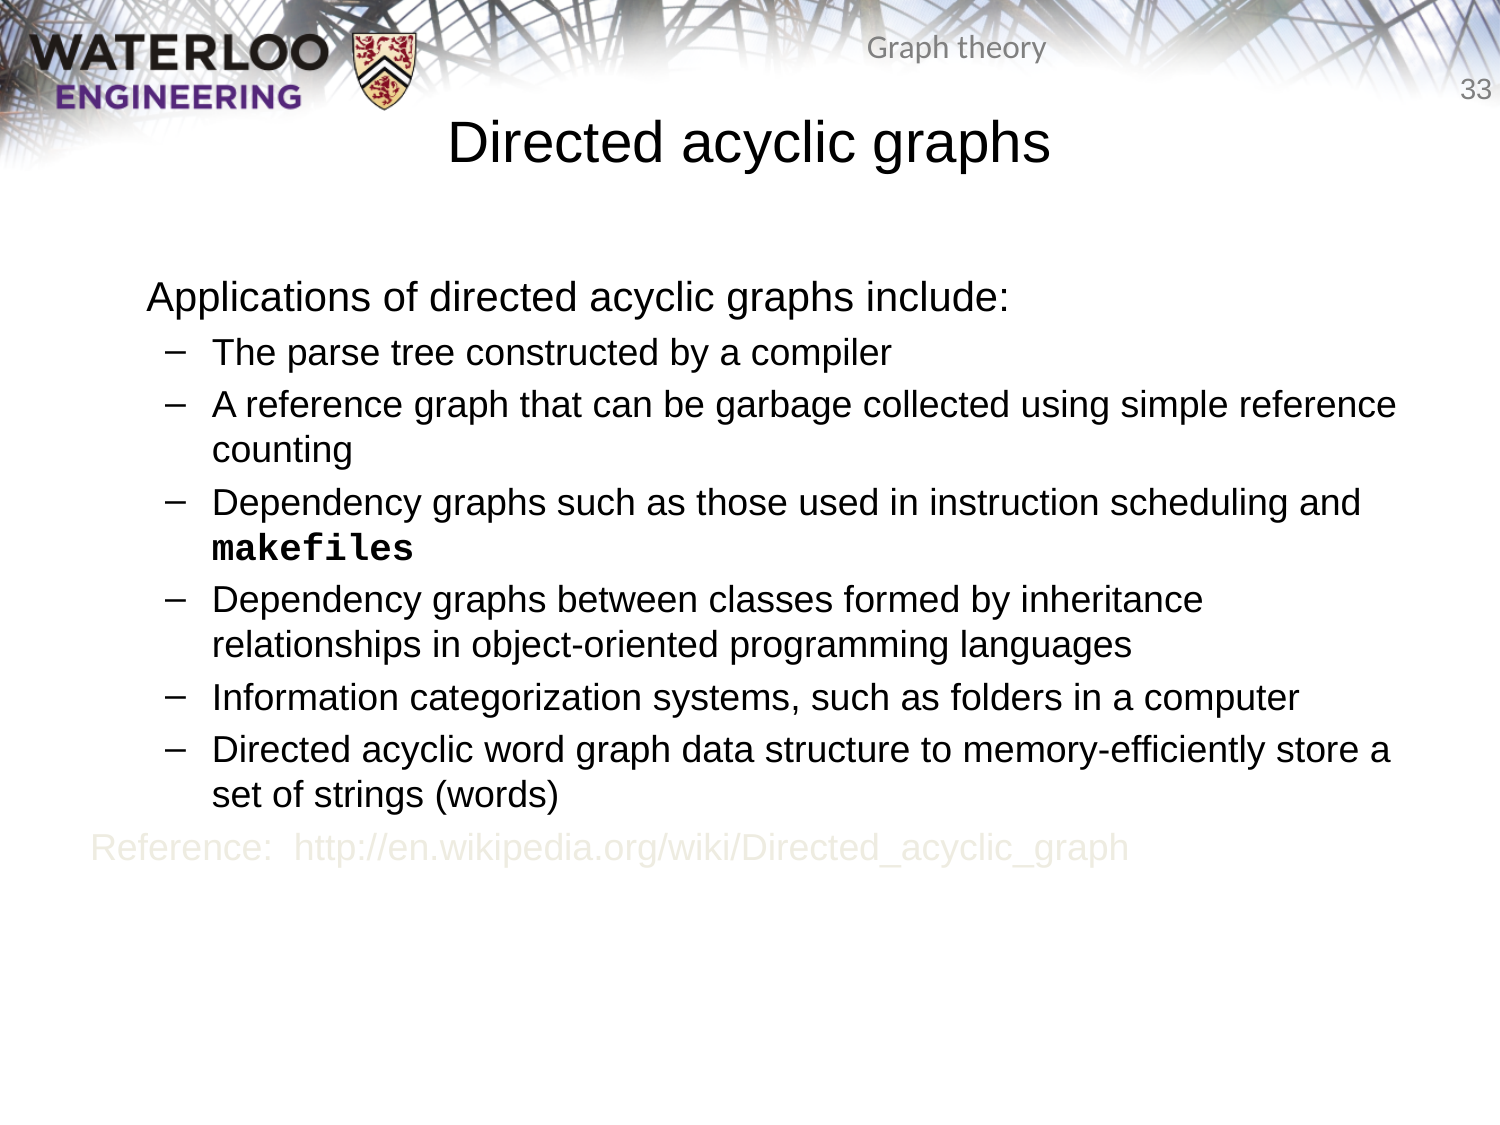

# Directed acyclic graphs
	Applications of directed acyclic graphs include:
The parse tree constructed by a compiler
A reference graph that can be garbage collected using simple reference counting
Dependency graphs such as those used in instruction scheduling and makefiles
Dependency graphs between classes formed by inheritance relationships in object-oriented programming languages
Information categorization systems, such as folders in a computer
Directed acyclic word graph data structure to memory-efficiently store a set of strings (words)
Reference:  http://en.wikipedia.org/wiki/Directed_acyclic_graph